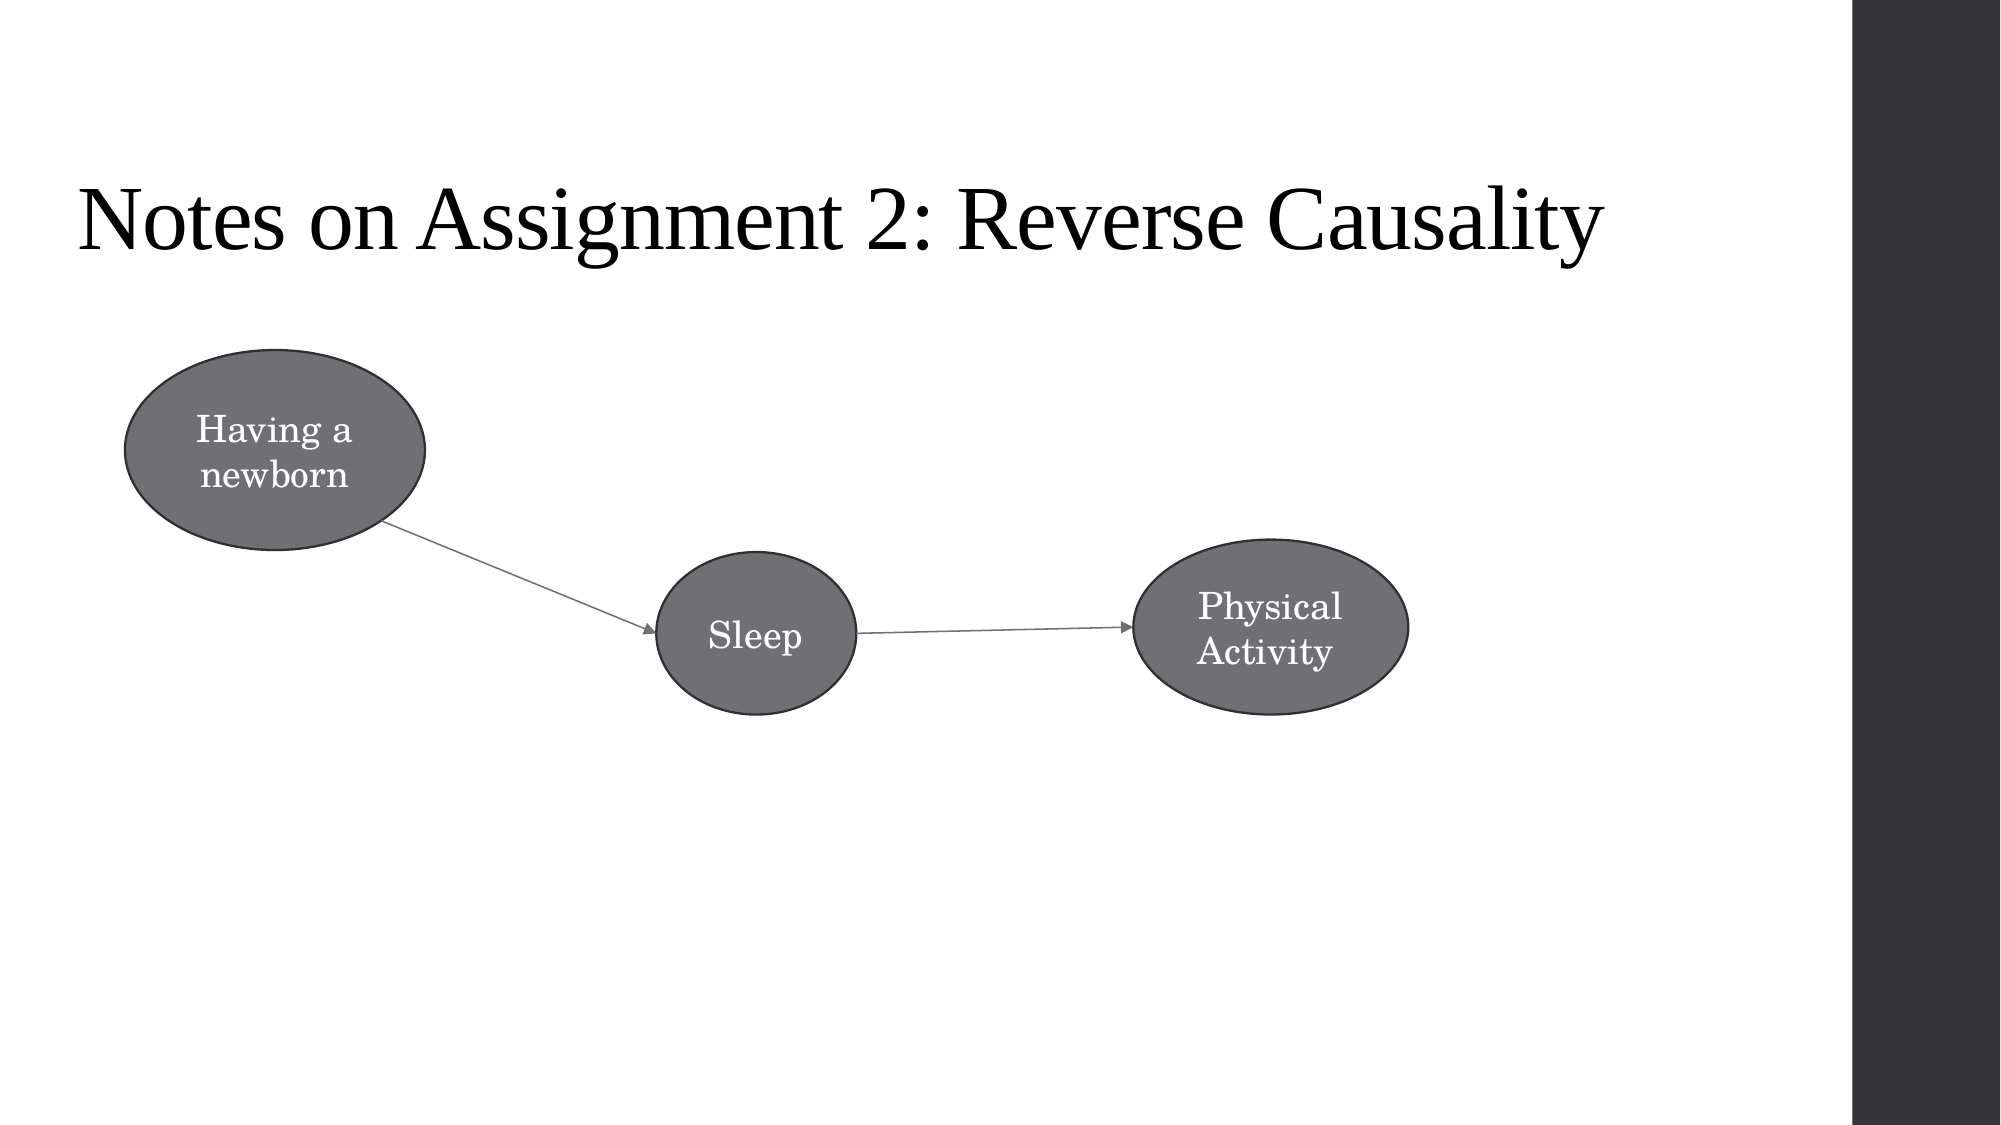

# Notes on Assignment 2: Reverse Causality
Having a newborn
Physical Activity
Sleep